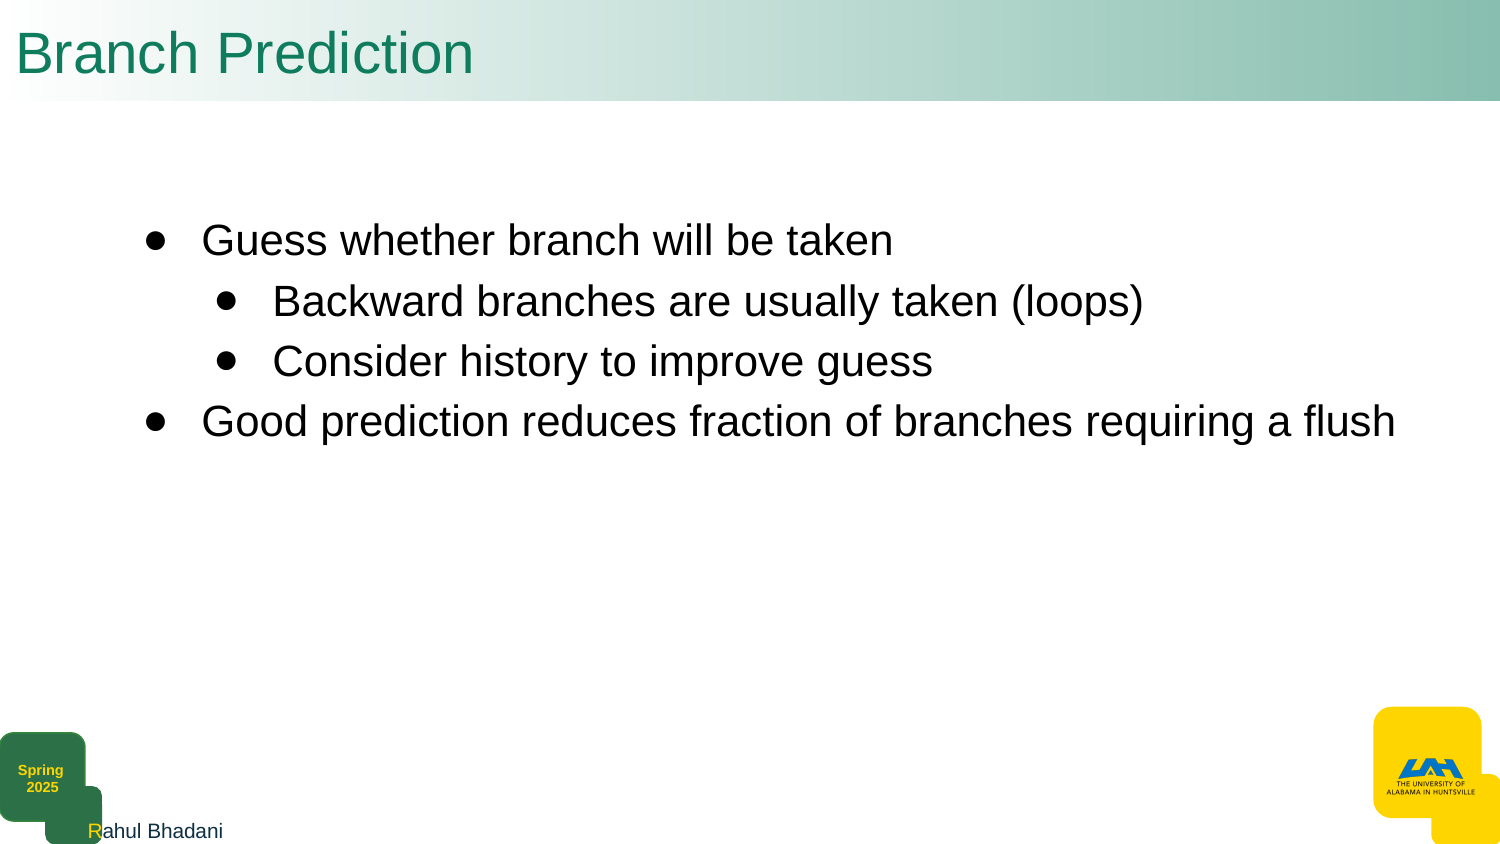

# Branch Prediction​
Guess whether branch will be taken​
Backward branches are usually taken (loops)​
Consider history to improve guess​
Good prediction reduces fraction of branches requiring a flush ​